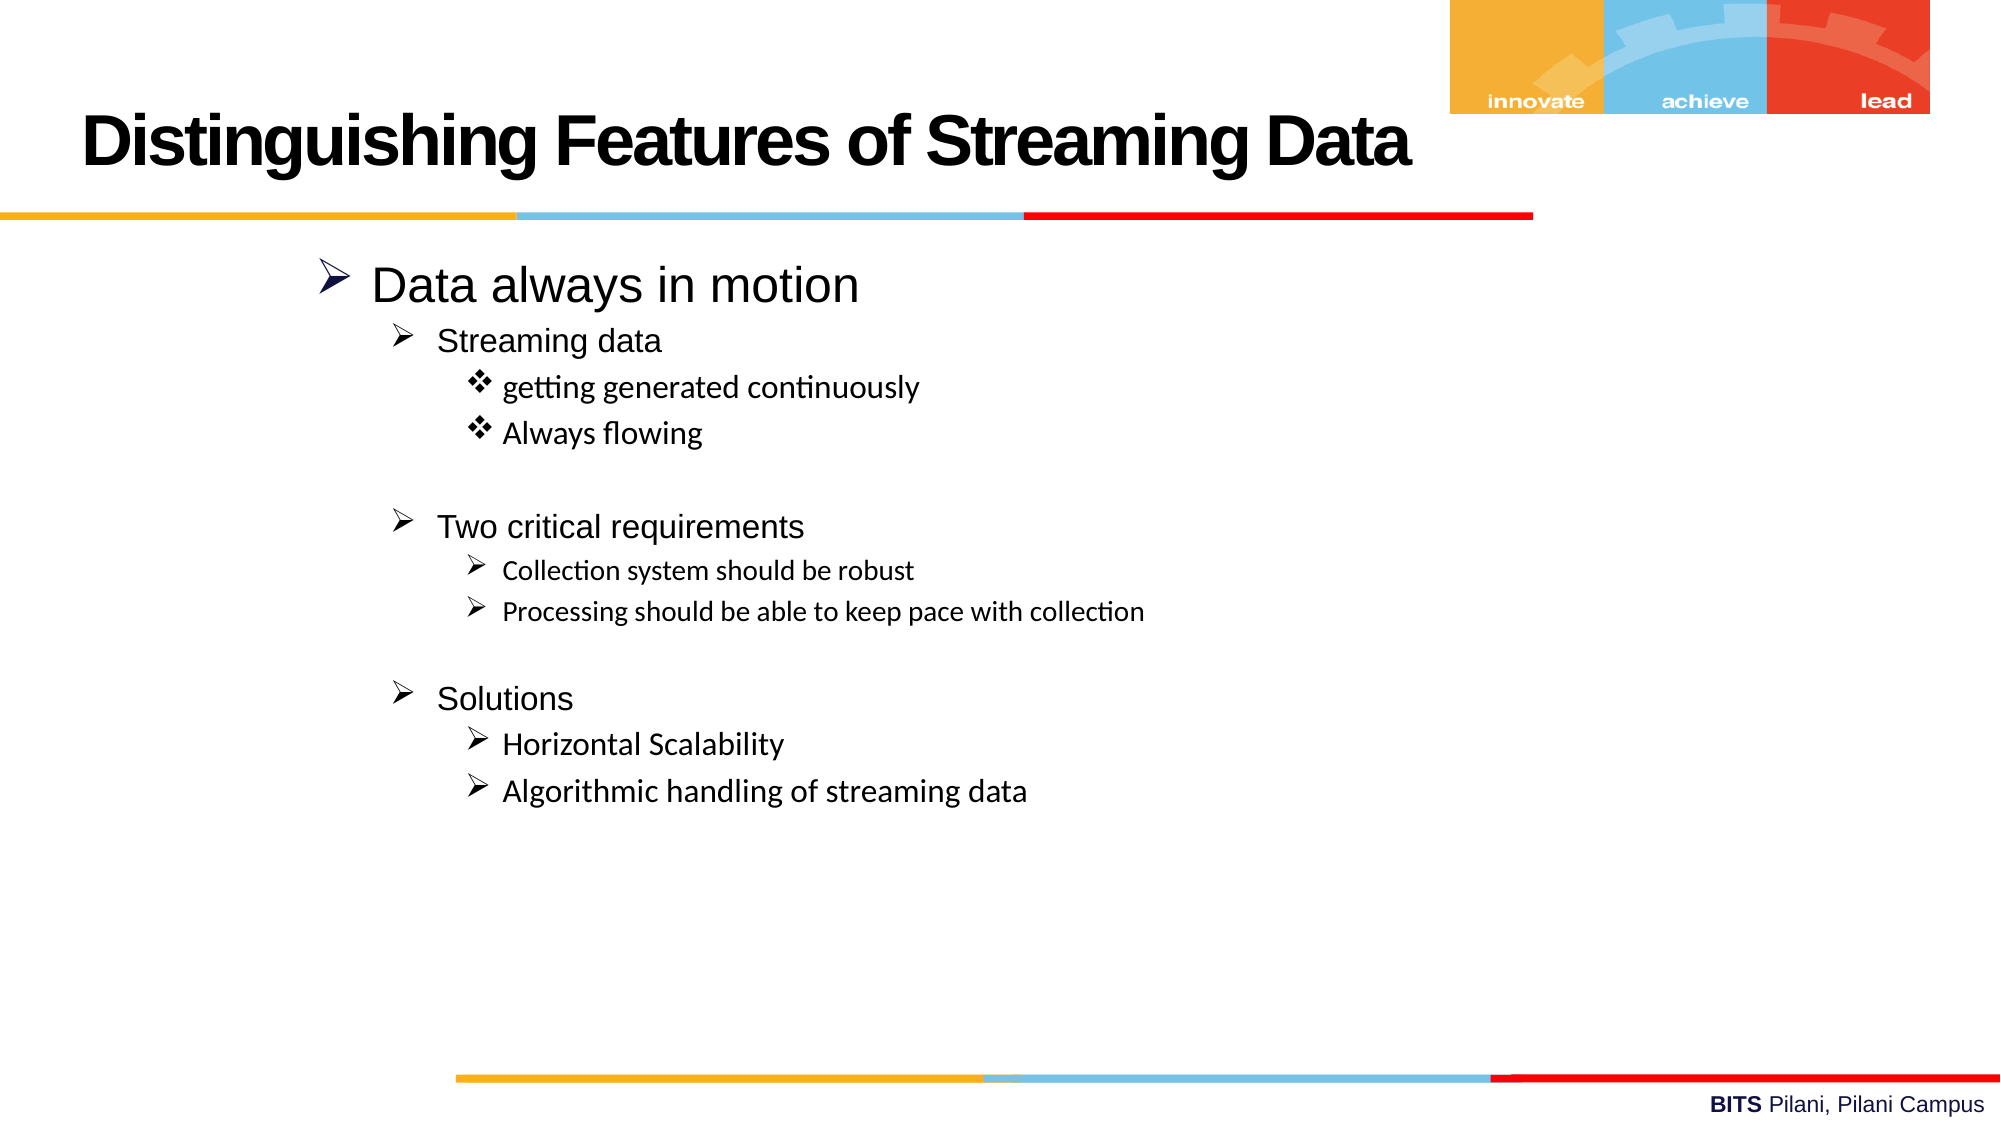

Distinguishing Features of Streaming Data

Data always in motion
Streaming data
getting generated continuously
Always flowing

Two critical requirements
Collection system should be robust
Processing should be able to keep pace with collection

Solutions
Horizontal Scalability
Algorithmic handling of streaming data